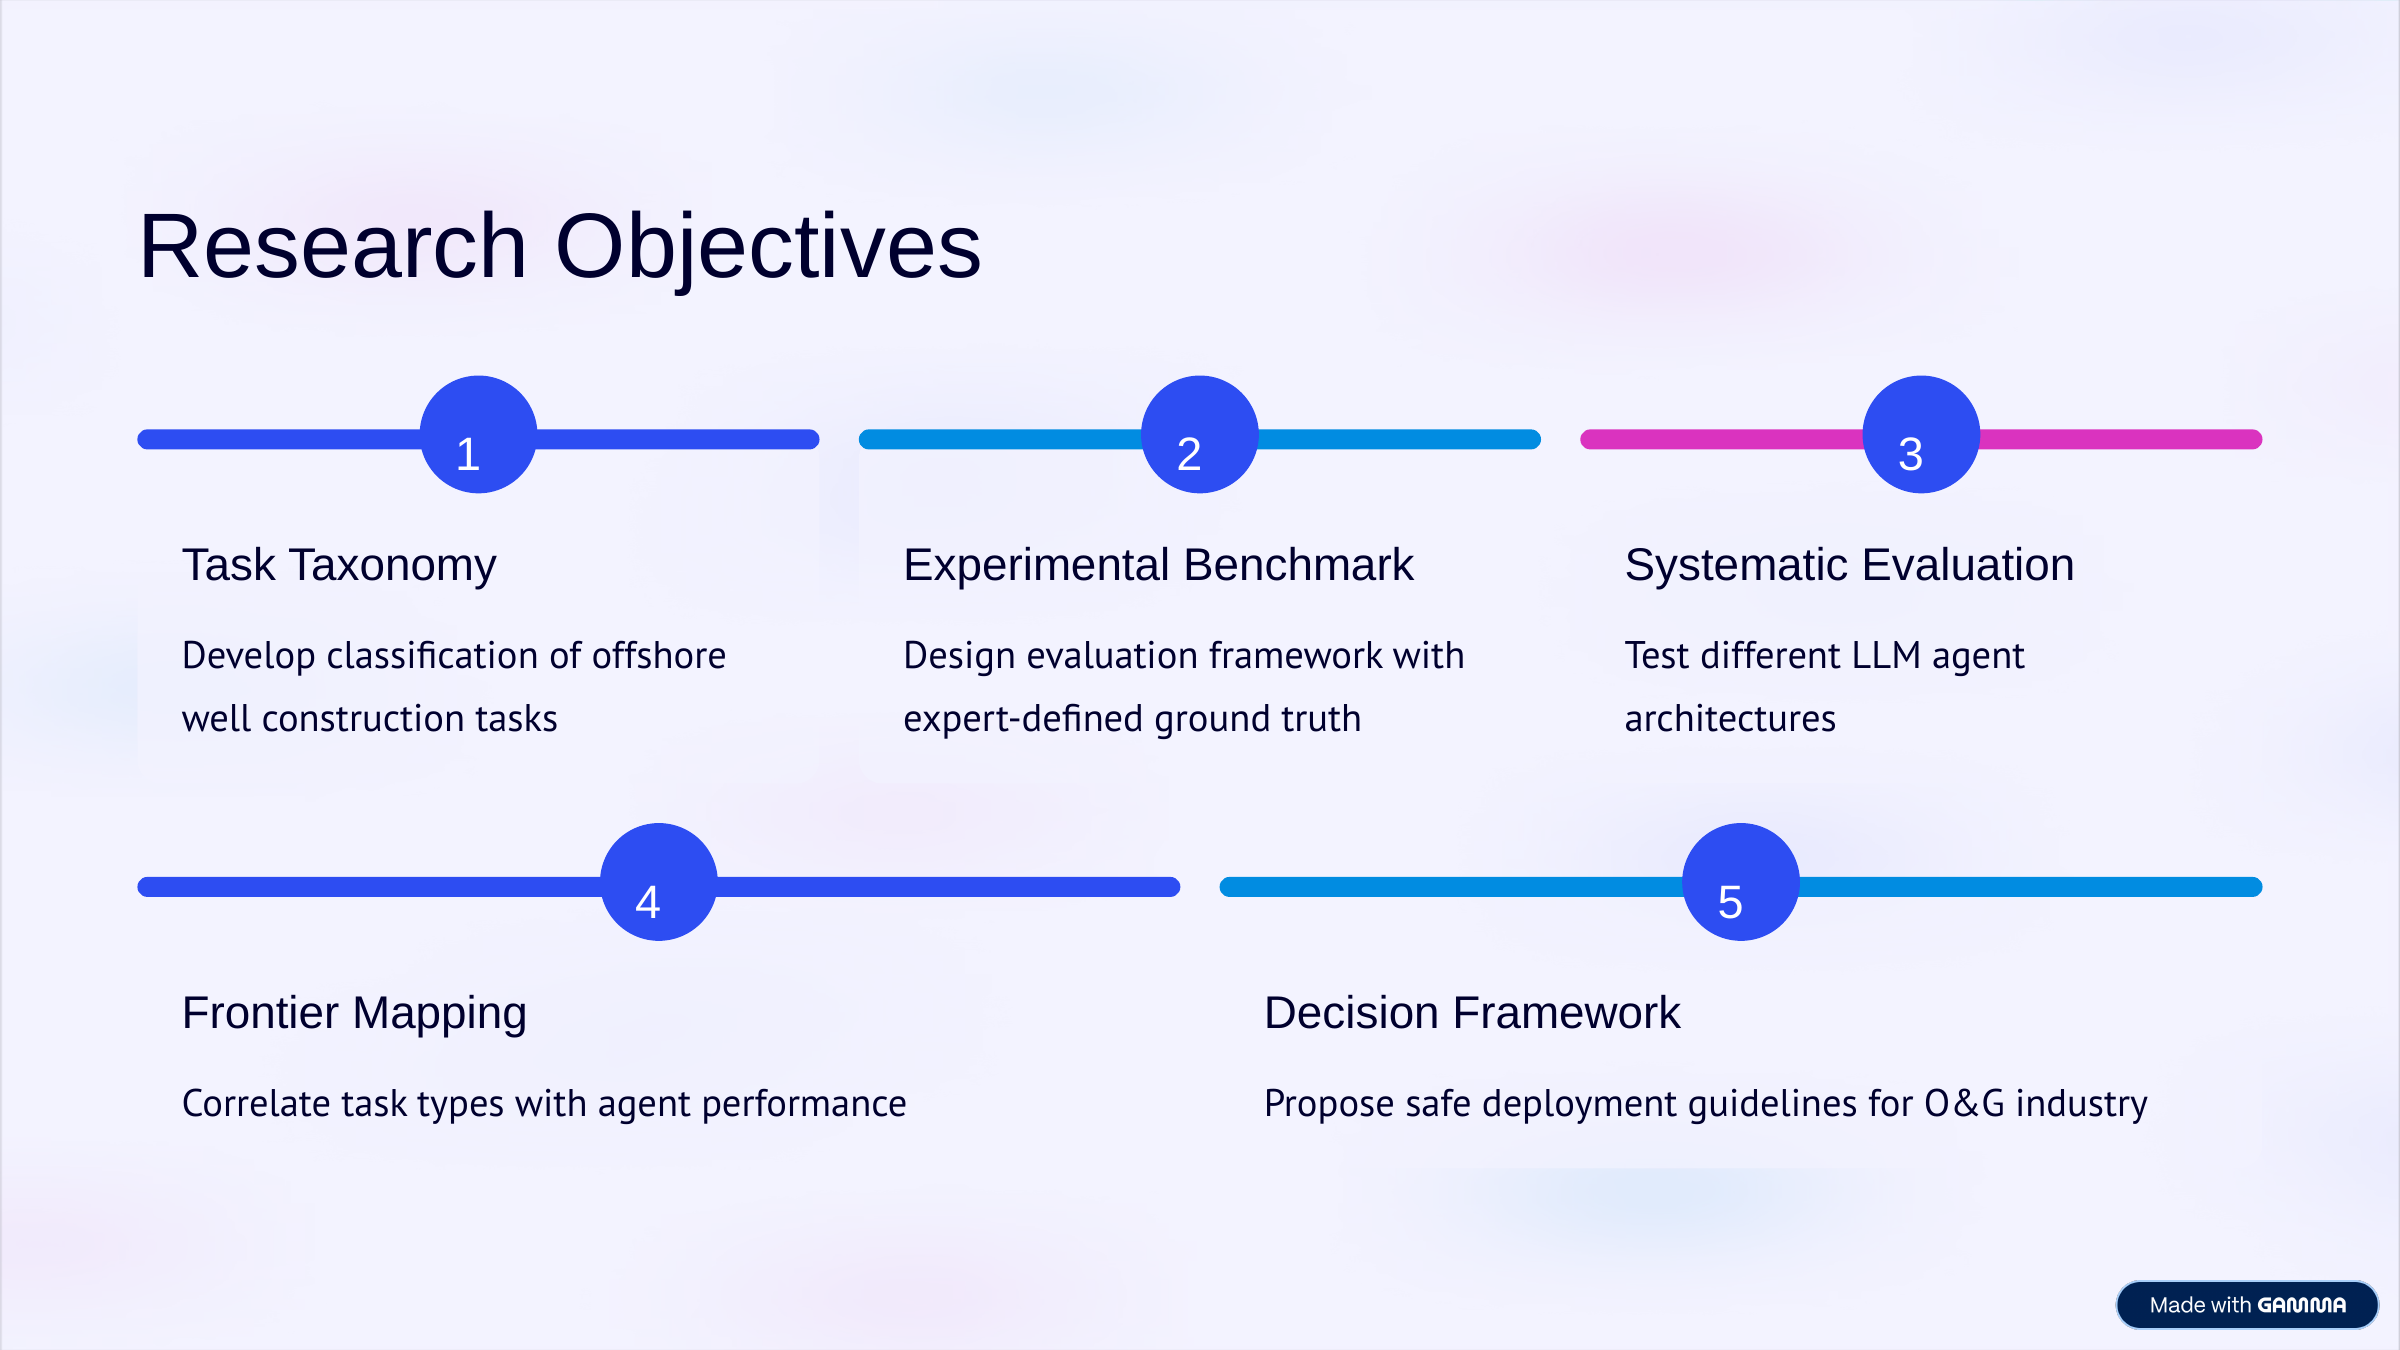

Research Objectives

1
2
3

Task Taxonomy
Experimental Benchmark
Systematic Evaluation
Develop classification of offshore well construction tasks
Design evaluation framework with expert-defined ground truth
Test different LLM agent architectures

4
5

Frontier Mapping
Decision Framework
Correlate task types with agent performance
Propose safe deployment guidelines for O&G industry